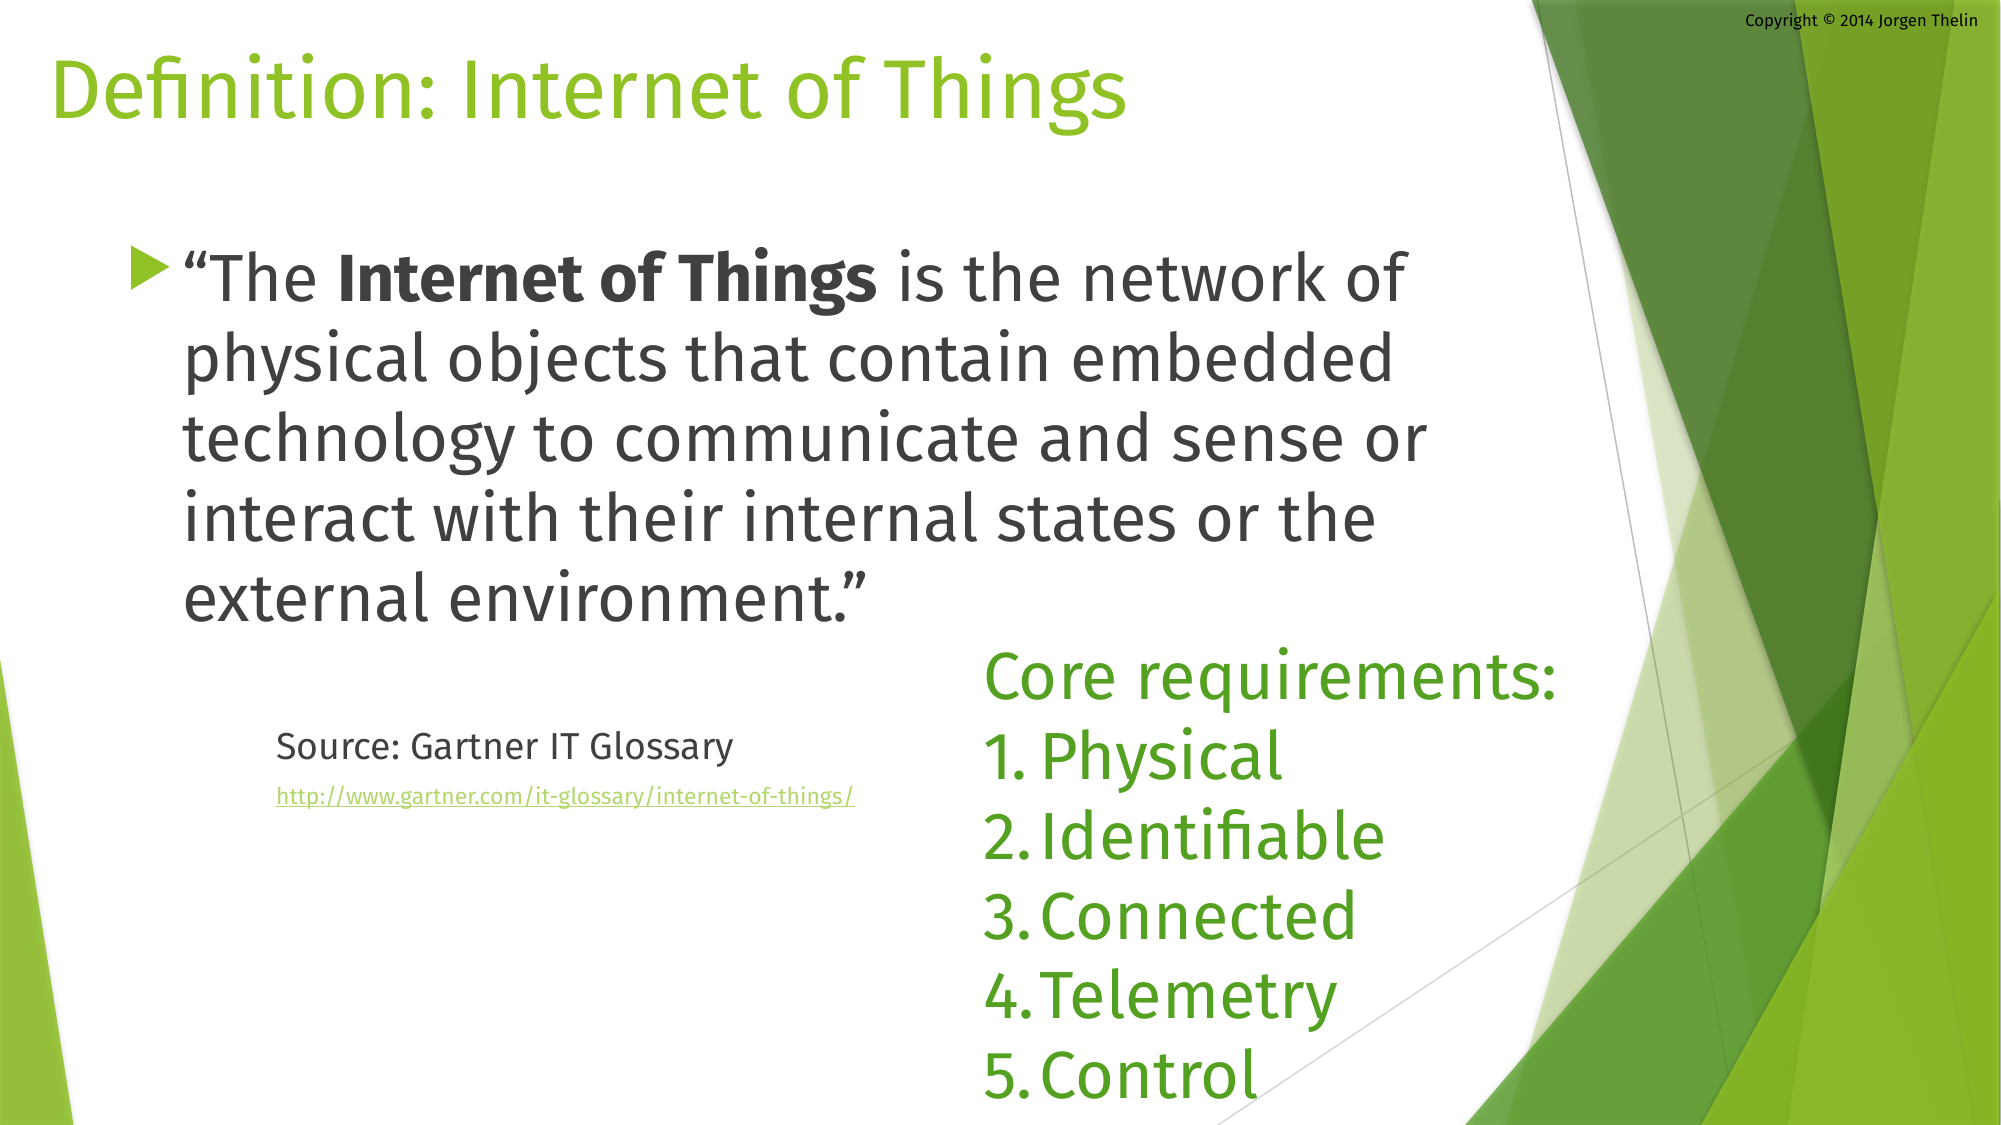

# Definition: Internet of Things
“The Internet of Things is the network of physical objects that contain embedded technology to communicate and sense or interact with their internal states or the external environment.”

	Source: Gartner IT Glossary
	http://www.gartner.com/it-glossary/internet-of-things/

Core requirements:
Physical
Identifiable
Connected
Telemetry
Control